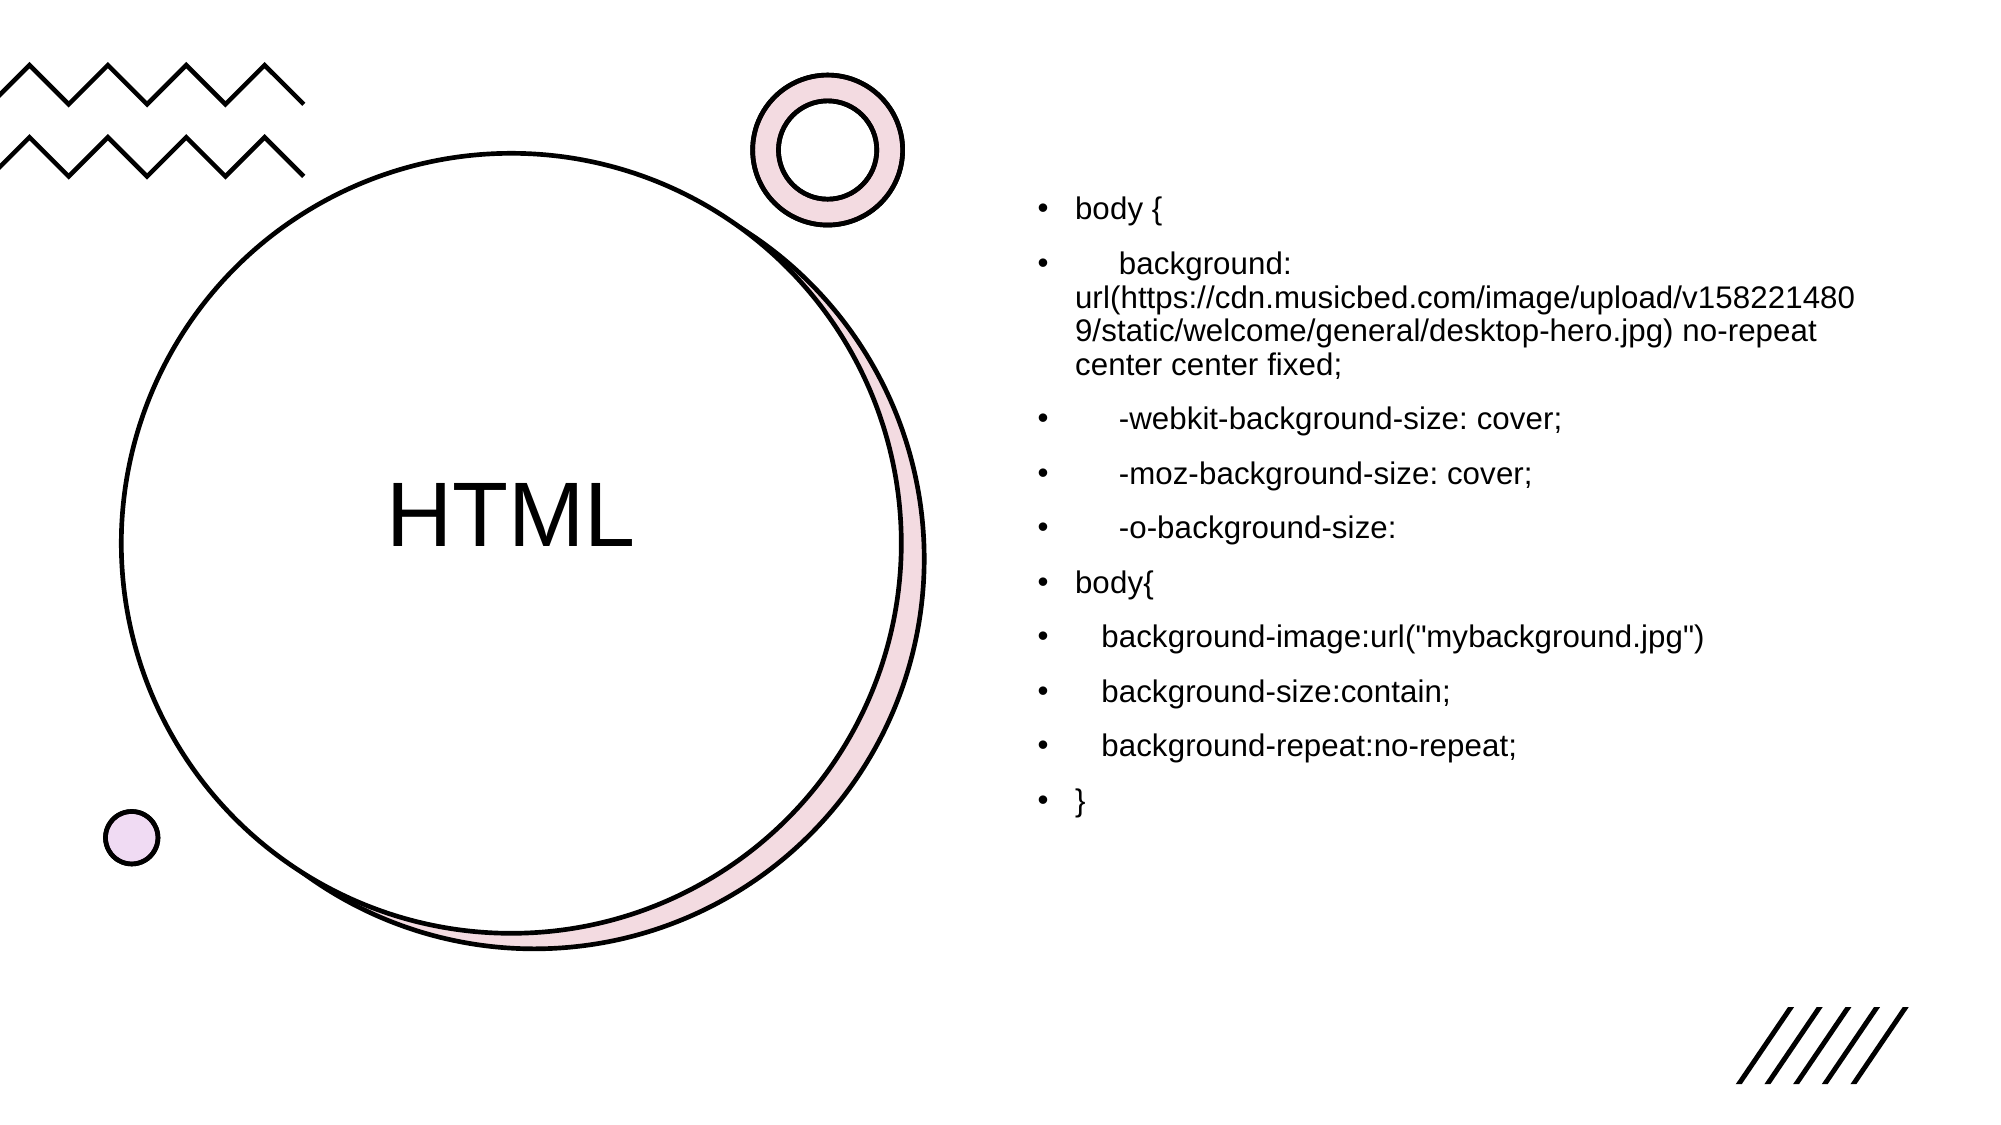

body {
     background: url(https://cdn.musicbed.com/image/upload/v1582214809/static/welcome/general/desktop-hero.jpg) no-repeat center center fixed;
     -webkit-background-size: cover;
     -moz-background-size: cover;
     -o-background-size:
body{
   background-image:url("mybackground.jpg")
   background-size:contain;
   background-repeat:no-repeat;
}
# HTML